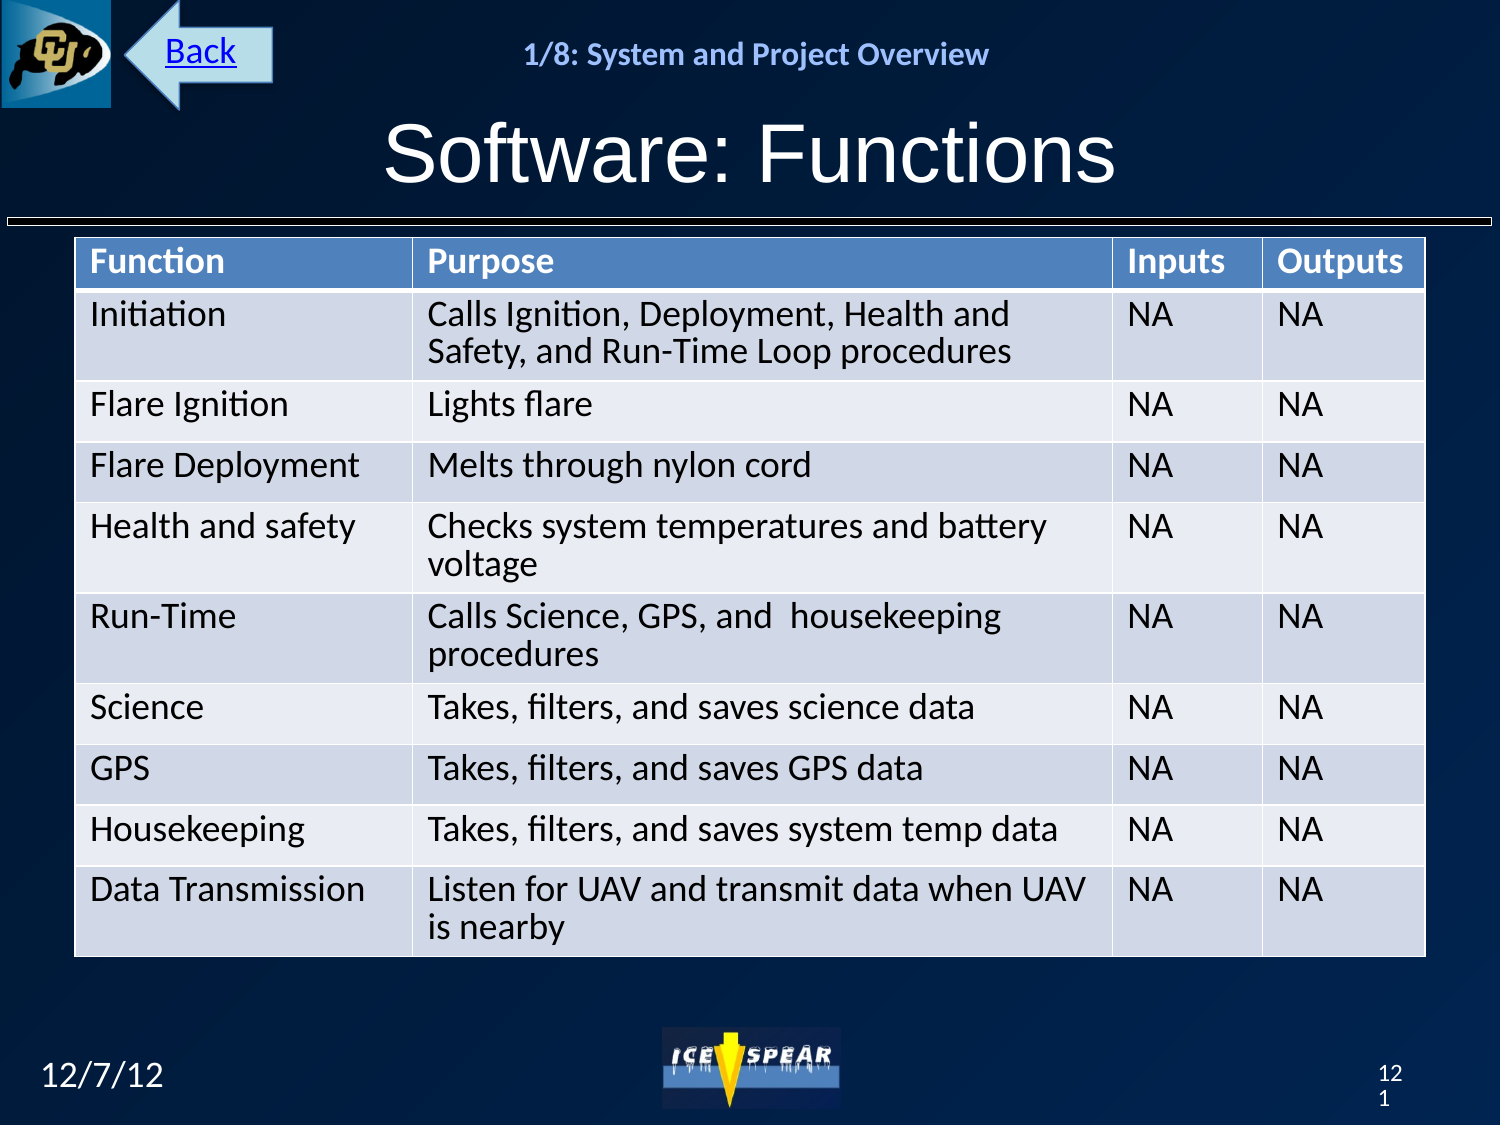

Back
# Software: Functions
| Function | Purpose | Inputs | Outputs |
| --- | --- | --- | --- |
| Initiation | Calls Ignition, Deployment, Health and Safety, and Run-Time Loop procedures | NA | NA |
| Flare Ignition | Lights flare | NA | NA |
| Flare Deployment | Melts through nylon cord | NA | NA |
| Health and safety | Checks system temperatures and battery voltage | NA | NA |
| Run-Time | Calls Science, GPS, and housekeeping procedures | NA | NA |
| Science | Takes, filters, and saves science data | NA | NA |
| GPS | Takes, filters, and saves GPS data | NA | NA |
| Housekeeping | Takes, filters, and saves system temp data | NA | NA |
| Data Transmission | Listen for UAV and transmit data when UAV is nearby | NA | NA |
12/7/12
121